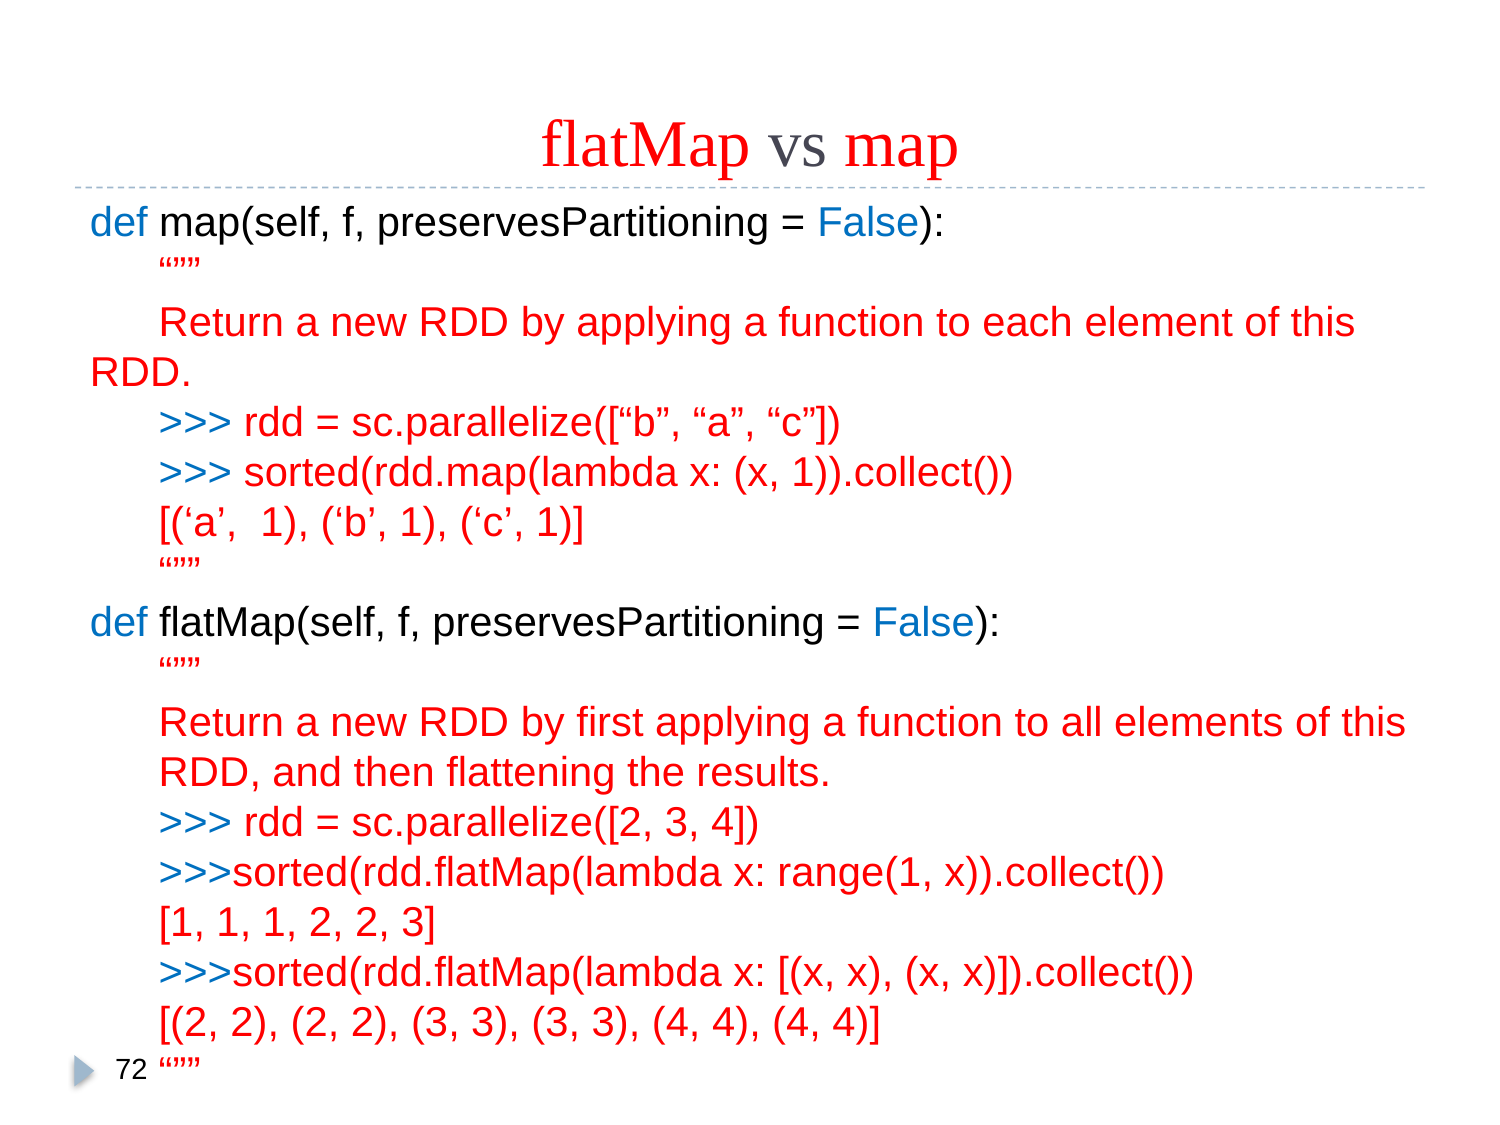

# flatMap vs map
def map(self, f, preservesPartitioning = False):
      “””
      Return a new RDD by applying a function to each element of this RDD.
      >>> rdd = sc.parallelize([“b”, “a”, “c”])
      >>> sorted(rdd.map(lambda x: (x, 1)).collect())
      [(‘a’,  1), (‘b’, 1), (‘c’, 1)]
      “””
def flatMap(self, f, preservesPartitioning = False):
      “””
      Return a new RDD by first applying a function to all elements of this
      RDD, and then flattening the results.
      >>> rdd = sc.parallelize([2, 3, 4])
      >>>sorted(rdd.flatMap(lambda x: range(1, x)).collect())
      [1, 1, 1, 2, 2, 3]
      >>>sorted(rdd.flatMap(lambda x: [(x, x), (x, x)]).collect())
      [(2, 2), (2, 2), (3, 3), (3, 3), (4, 4), (4, 4)]
      “””
72